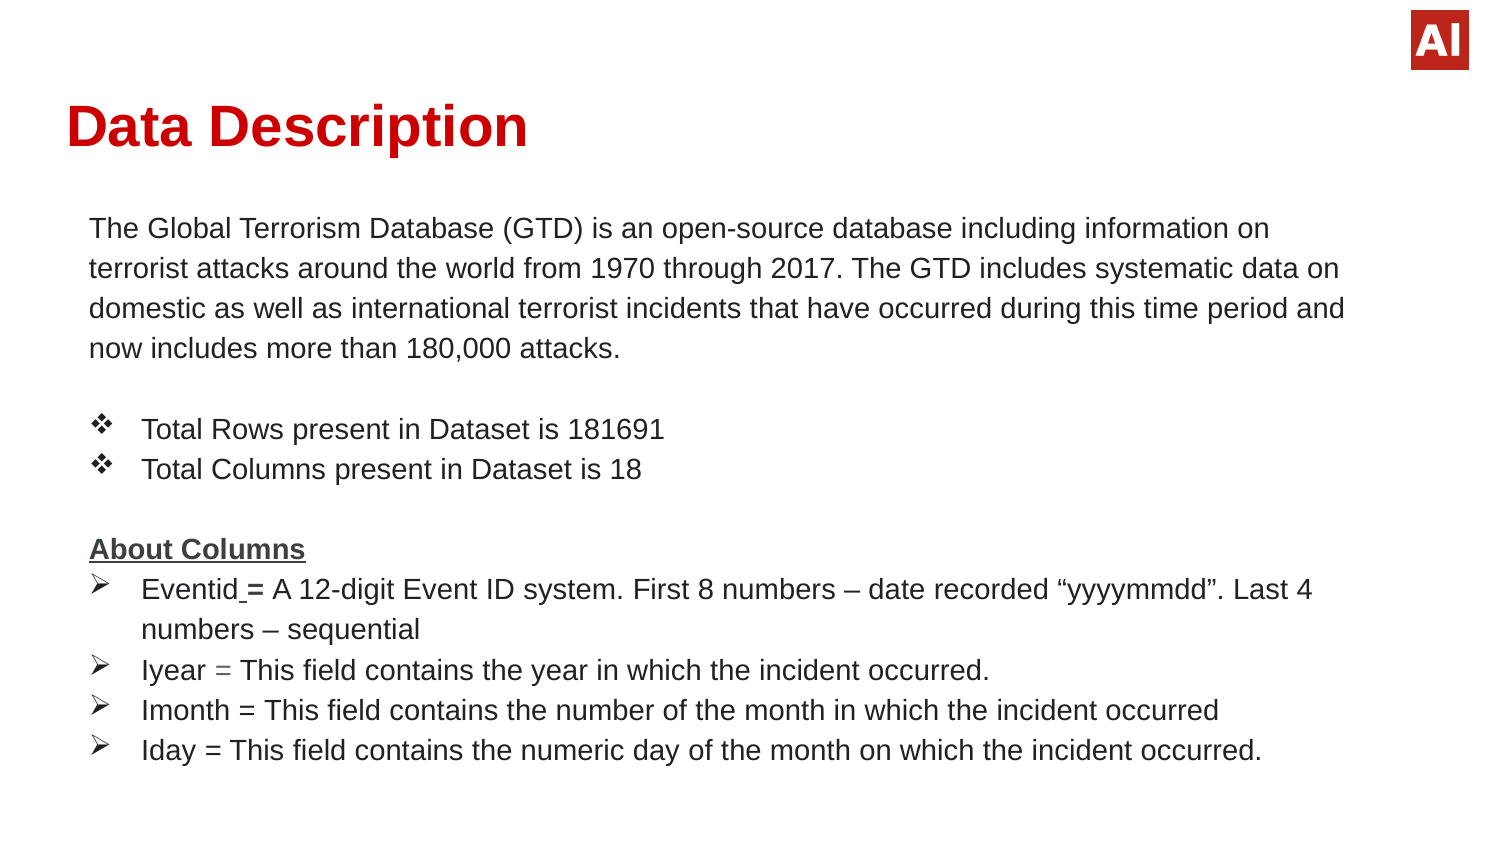

# Data Description
The Global Terrorism Database (GTD) is an open-source database including information on terrorist attacks around the world from 1970 through 2017. The GTD includes systematic data on domestic as well as international terrorist incidents that have occurred during this time period and now includes more than 180,000 attacks.

Total Rows present in Dataset is 181691
Total Columns present in Dataset is 18

About Columns
Eventid = A 12-digit Event ID system. First 8 numbers – date recorded “yyyymmdd”. Last 4 numbers – sequential
Iyear = This field contains the year in which the incident occurred.
Imonth = This field contains the number of the month in which the incident occurred
Iday = This field contains the numeric day of the month on which the incident occurred.